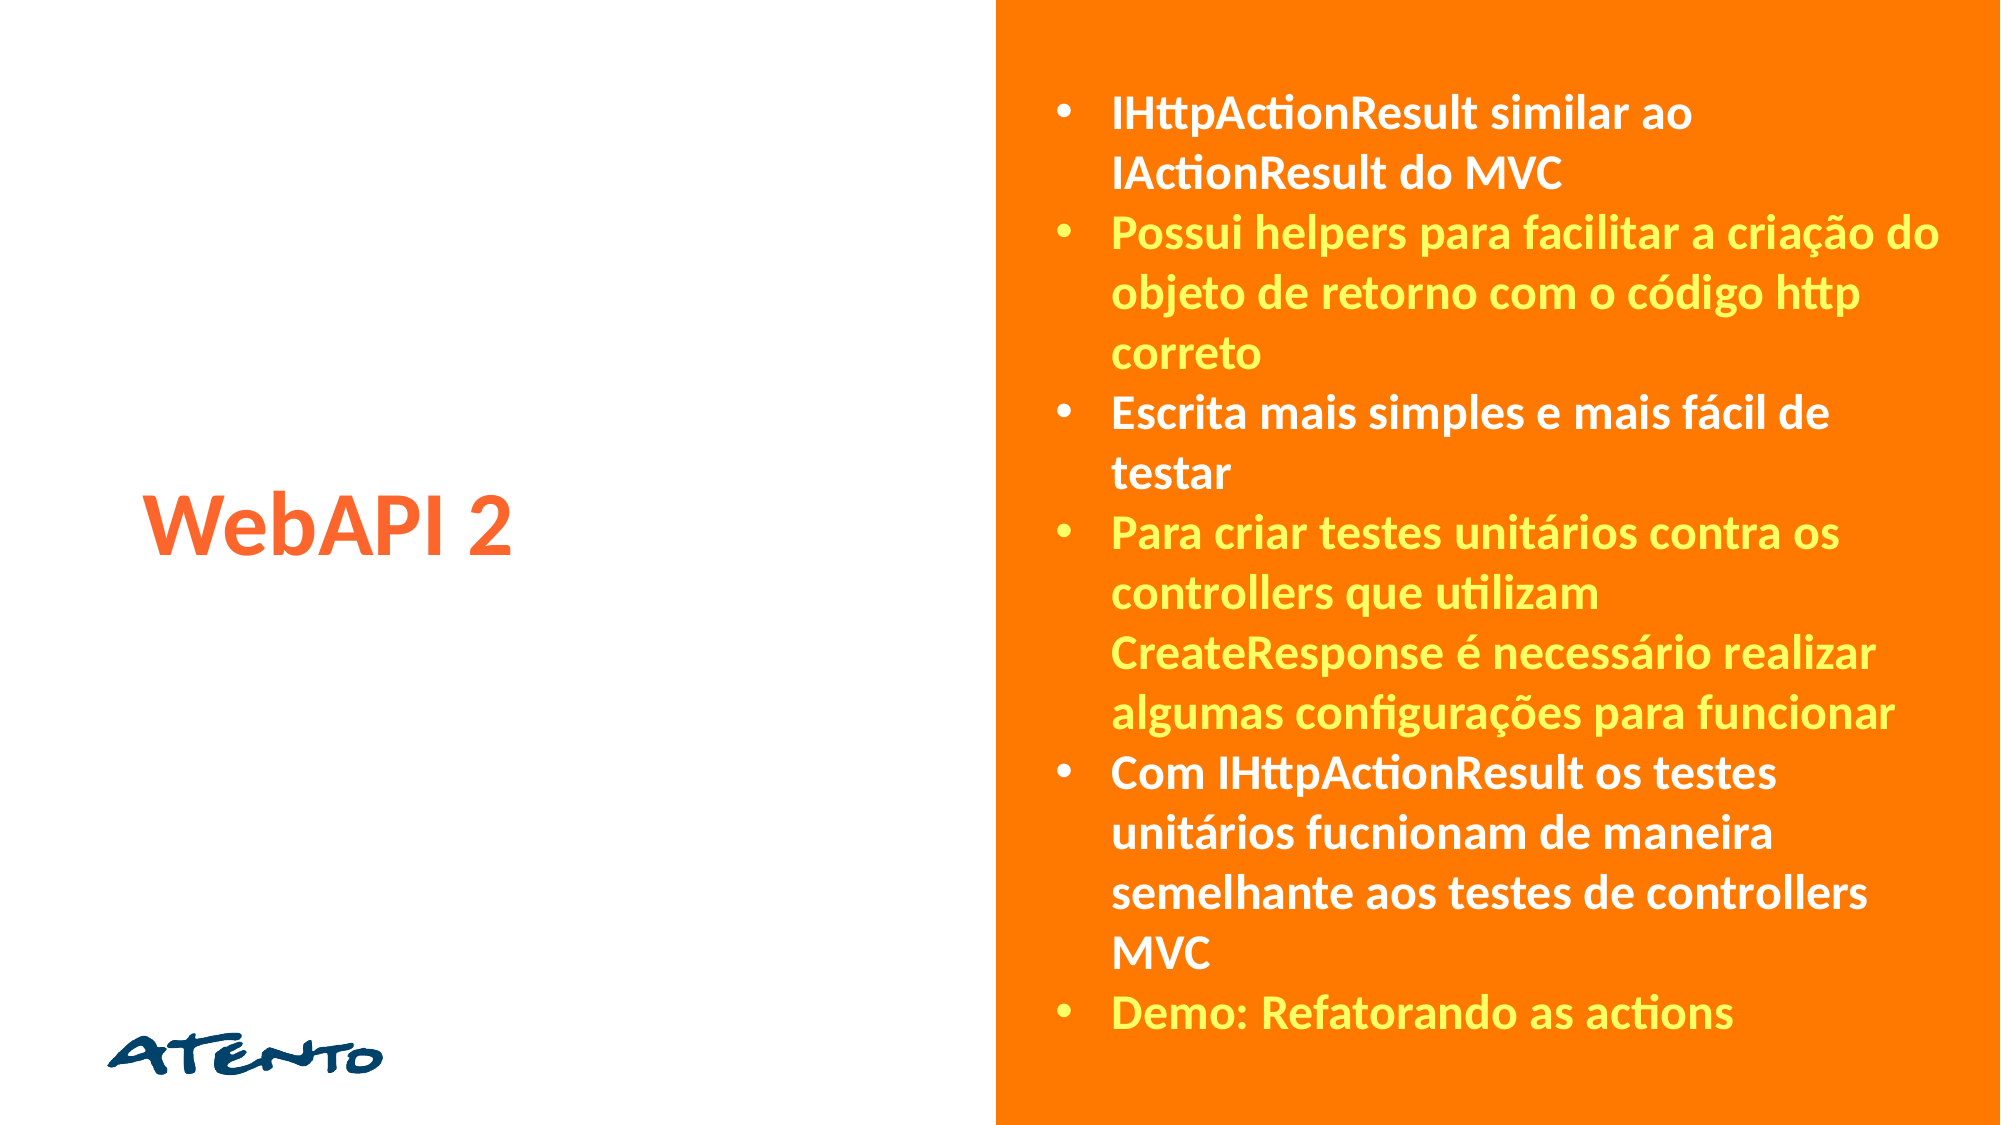

IHttpActionResult similar ao IActionResult do MVC
Possui helpers para facilitar a criação do objeto de retorno com o código http correto
Escrita mais simples e mais fácil de testar
Para criar testes unitários contra os controllers que utilizam CreateResponse é necessário realizar algumas configurações para funcionar
Com IHttpActionResult os testes unitários fucnionam de maneira semelhante aos testes de controllers MVC
Demo: Refatorando as actions

WebAPI 2